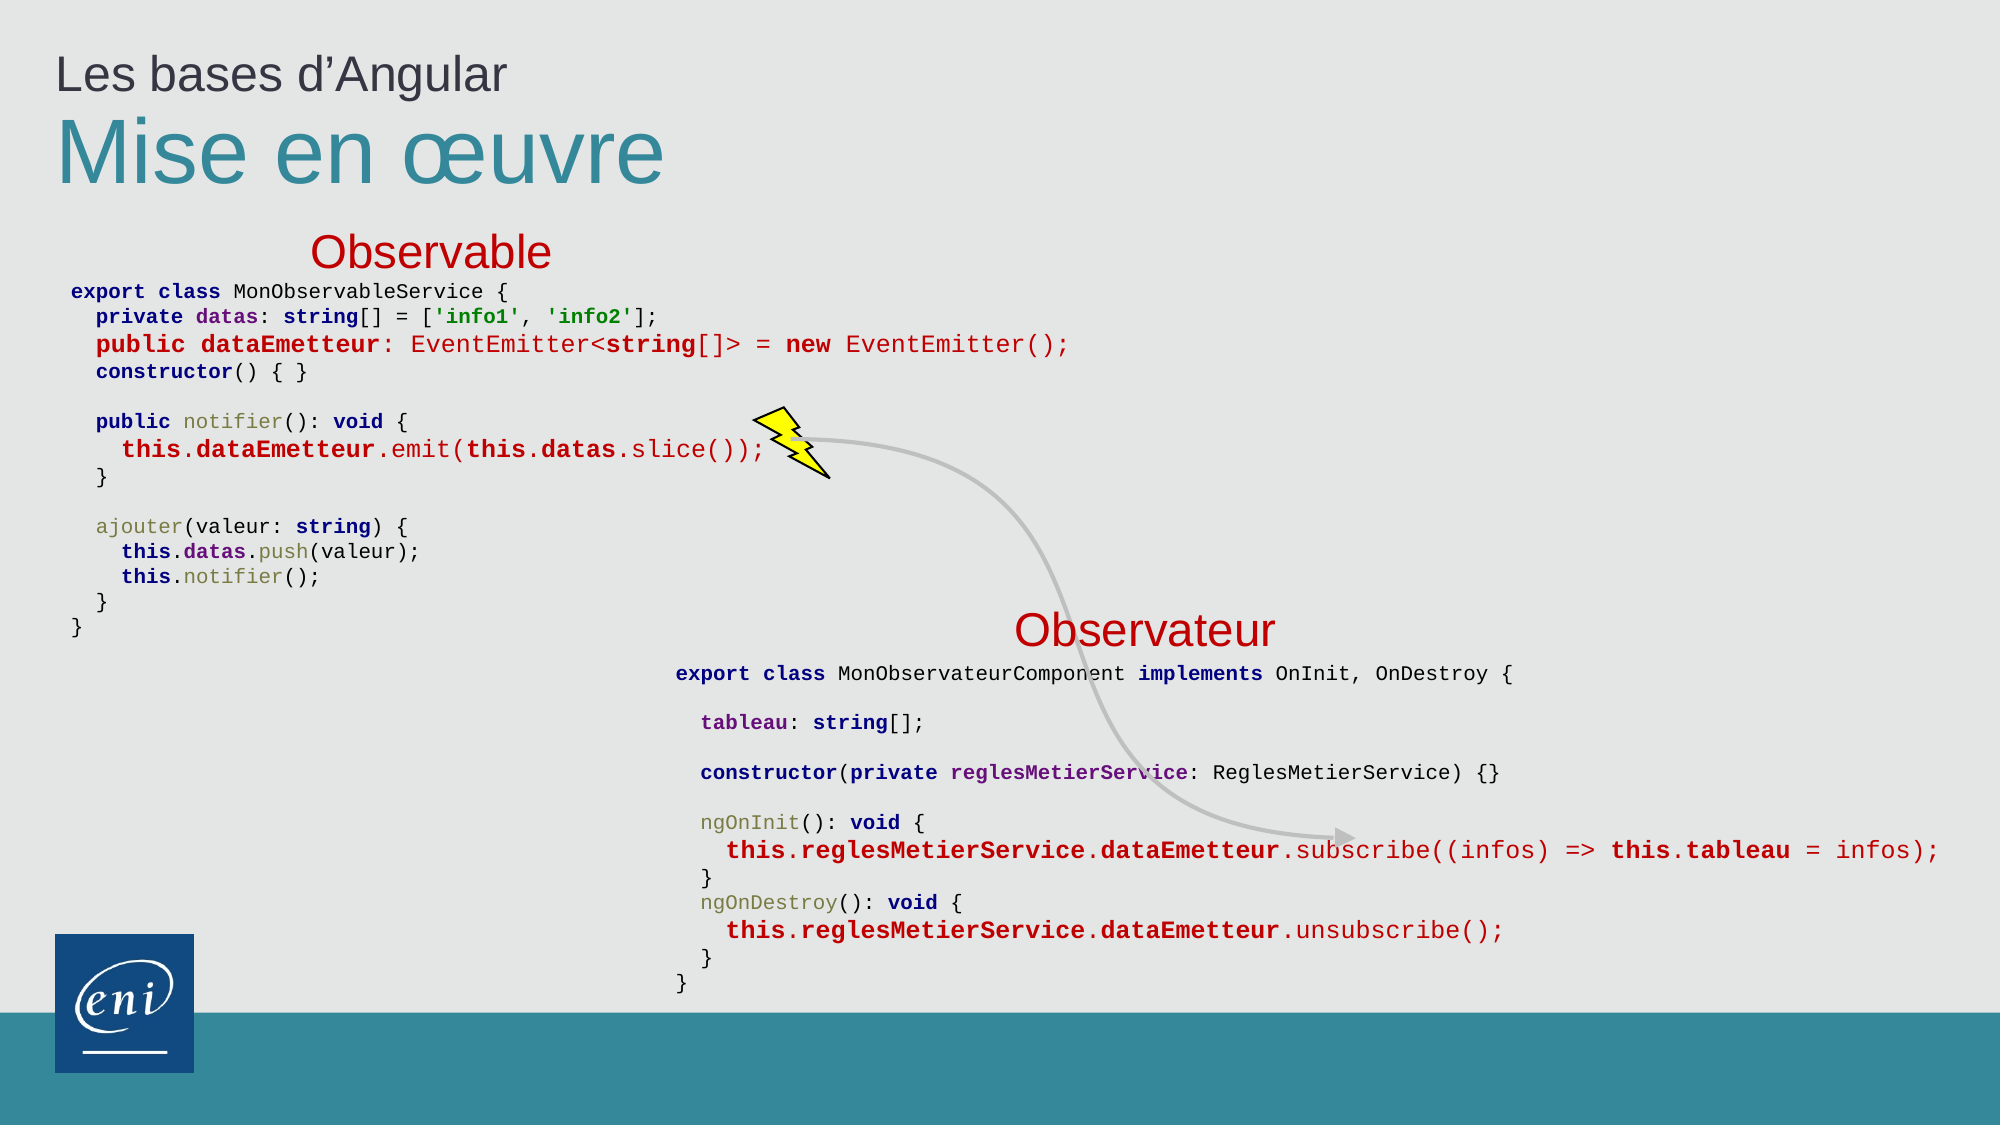

Les bases d’Angular
# Mise en œuvre
Observable
export class MonObservableService {
  private datas: string[] = ['info1', 'info2'];
  public dataEmetteur: EventEmitter<string[]> = new EventEmitter();
  constructor() { }
  public notifier(): void {
    this.dataEmetteur.emit(this.datas.slice());
  }
  ajouter(valeur: string) {
    this.datas.push(valeur);
    this.notifier();
  }
}

Observateur
export class MonObservateurComponent implements OnInit, OnDestroy {
  tableau: string[];
  constructor(private reglesMetierService: ReglesMetierService) {}
  ngOnInit(): void {
    this.reglesMetierService.dataEmetteur.subscribe((infos) => this.tableau = infos);
  }
  ngOnDestroy(): void {
    this.reglesMetierService.dataEmetteur.unsubscribe();
  }
}